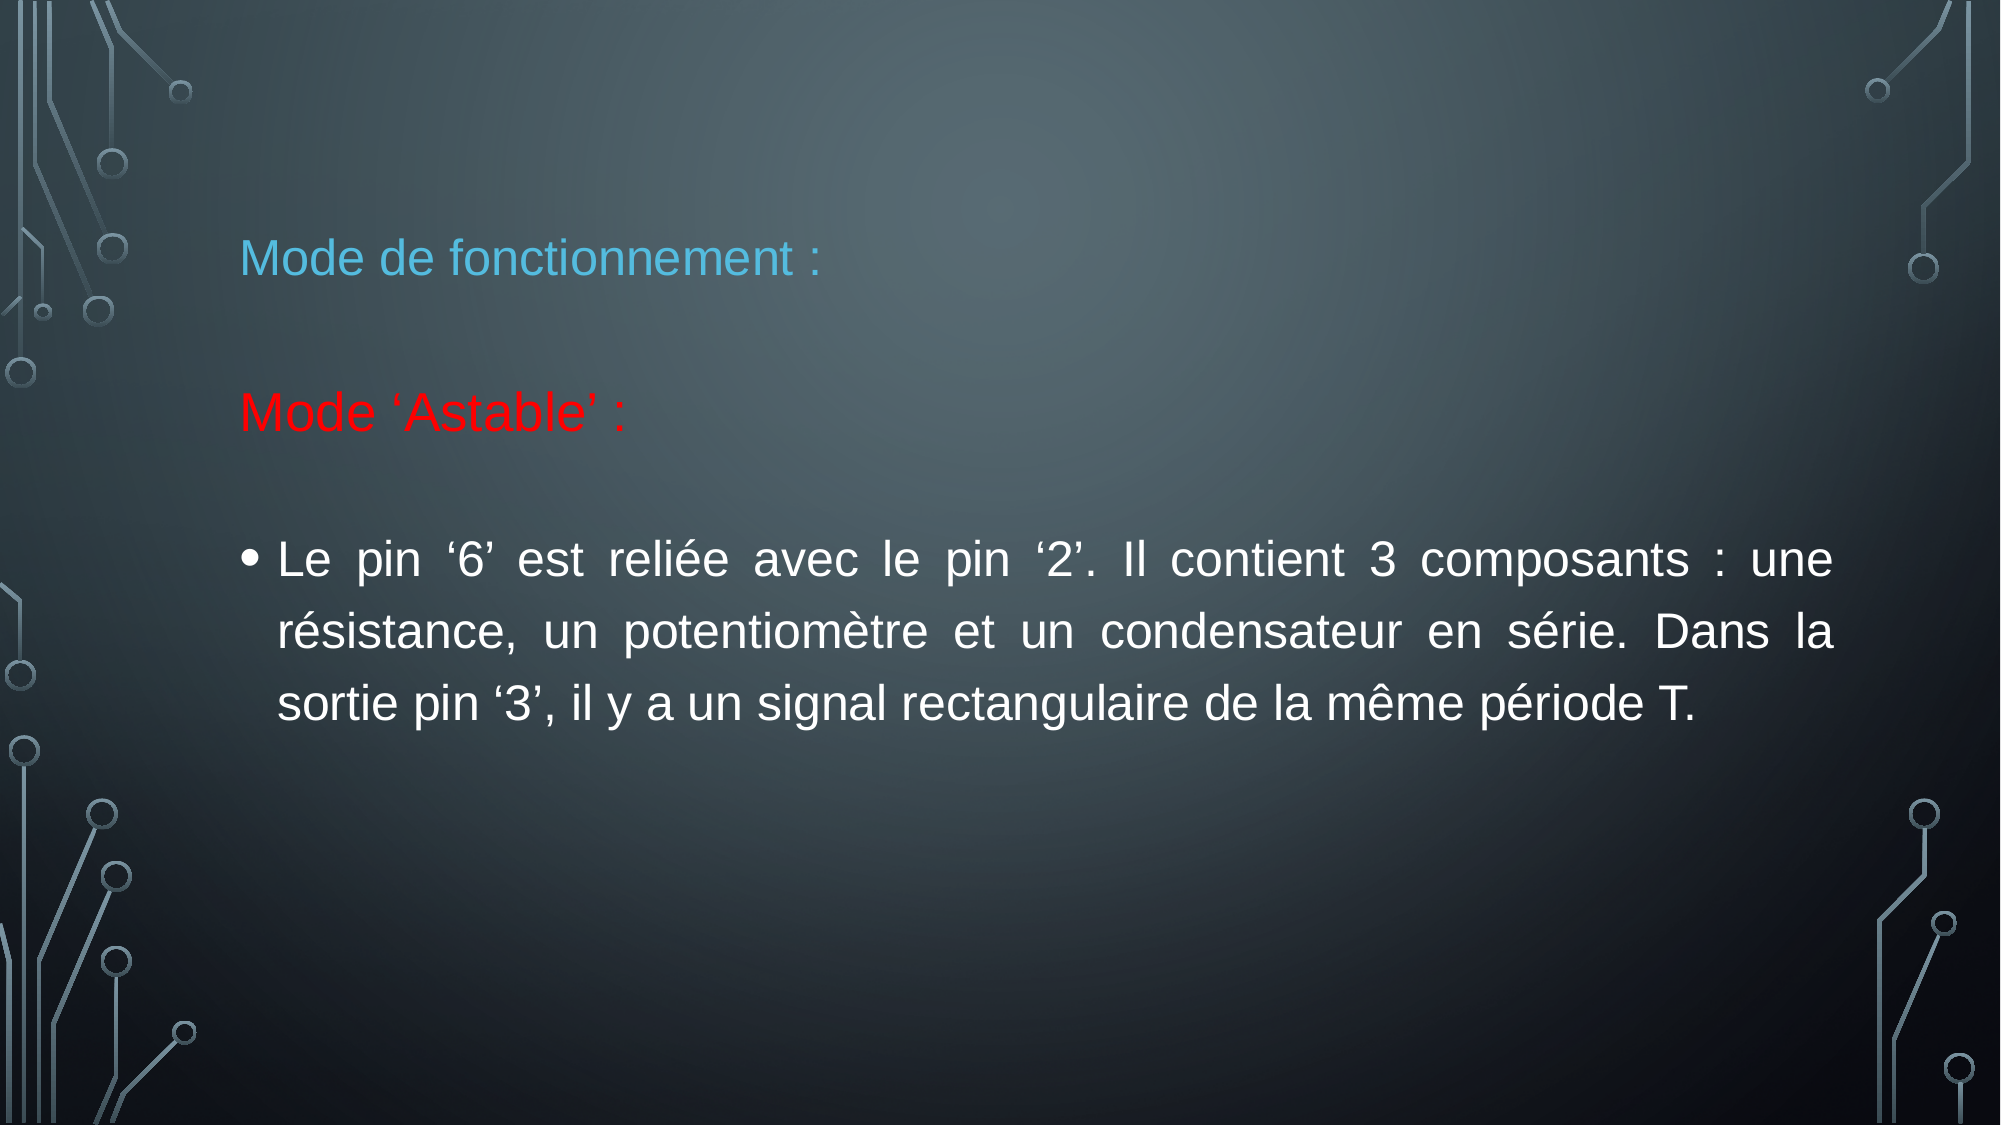

Mode de fonctionnement :
Mode ‘Astable’ :
Le pin ‘6’ est reliée avec le pin ‘2’. Il contient 3 composants : une résistance, un potentiomètre et un condensateur en série. Dans la sortie pin ‘3’, il y a un signal rectangulaire de la même période T.